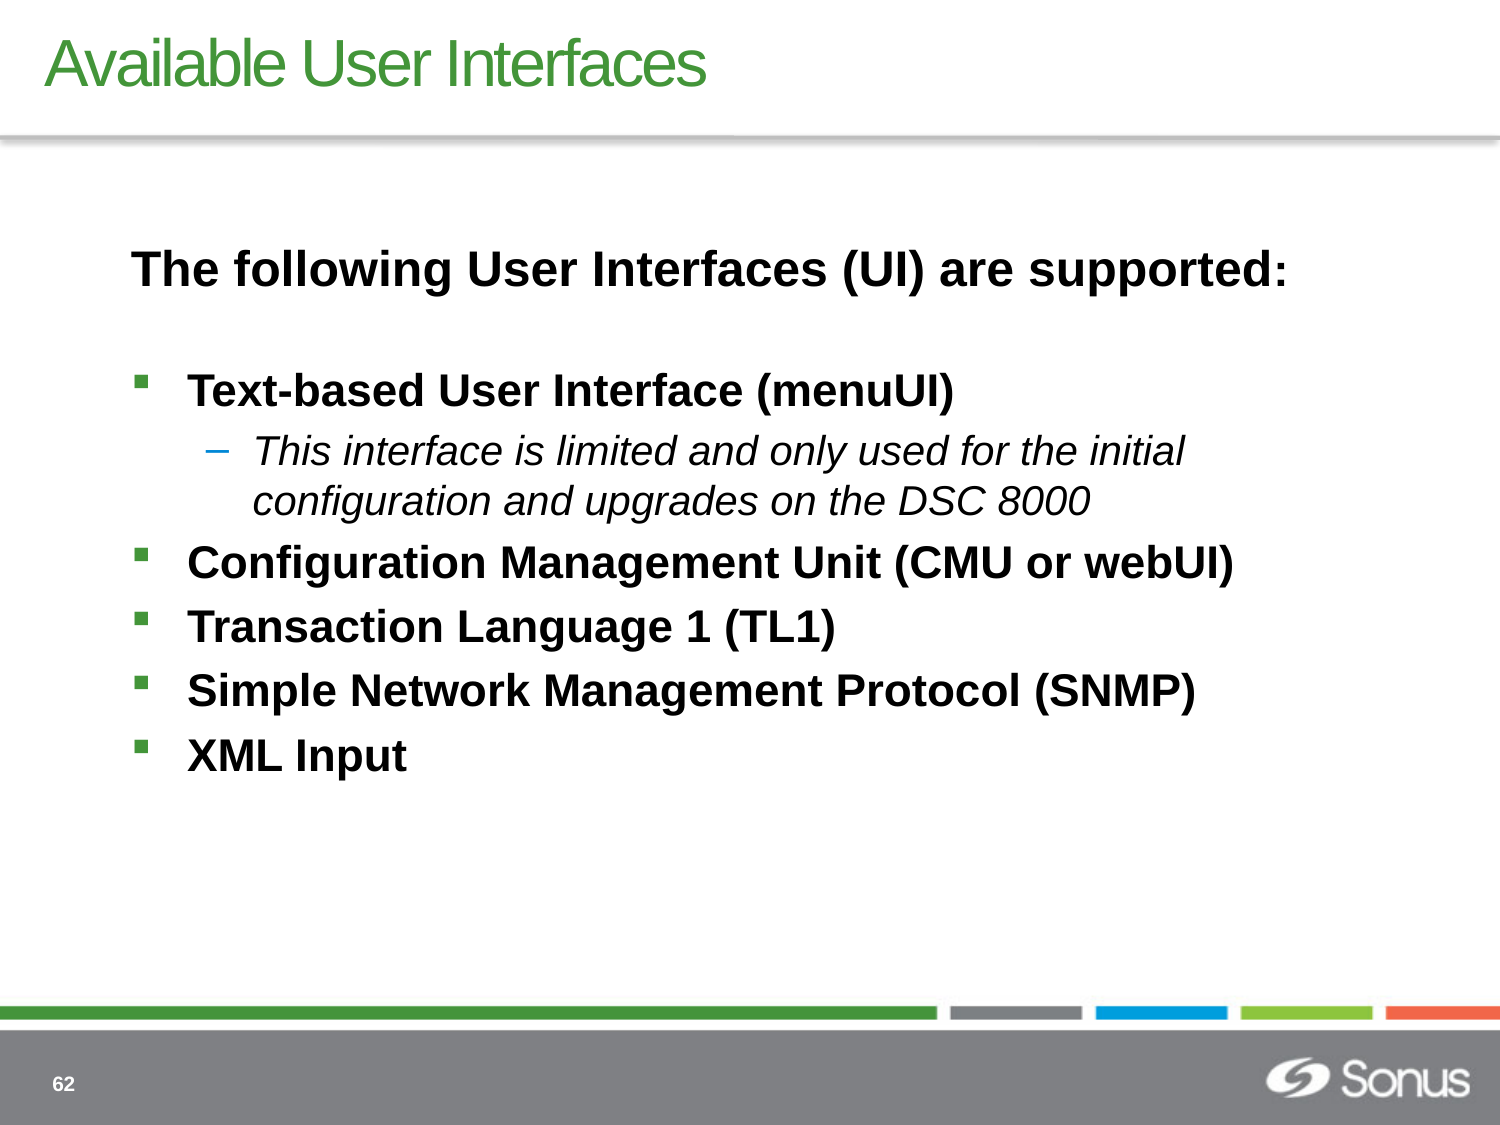

# Available User Interfaces
The following User Interfaces (UI) are supported:
Text-based User Interface (menuUI)
This interface is limited and only used for the initial configuration and upgrades on the DSC 8000
Configuration Management Unit (CMU or webUI)
Transaction Language 1 (TL1)
Simple Network Management Protocol (SNMP)
XML Input